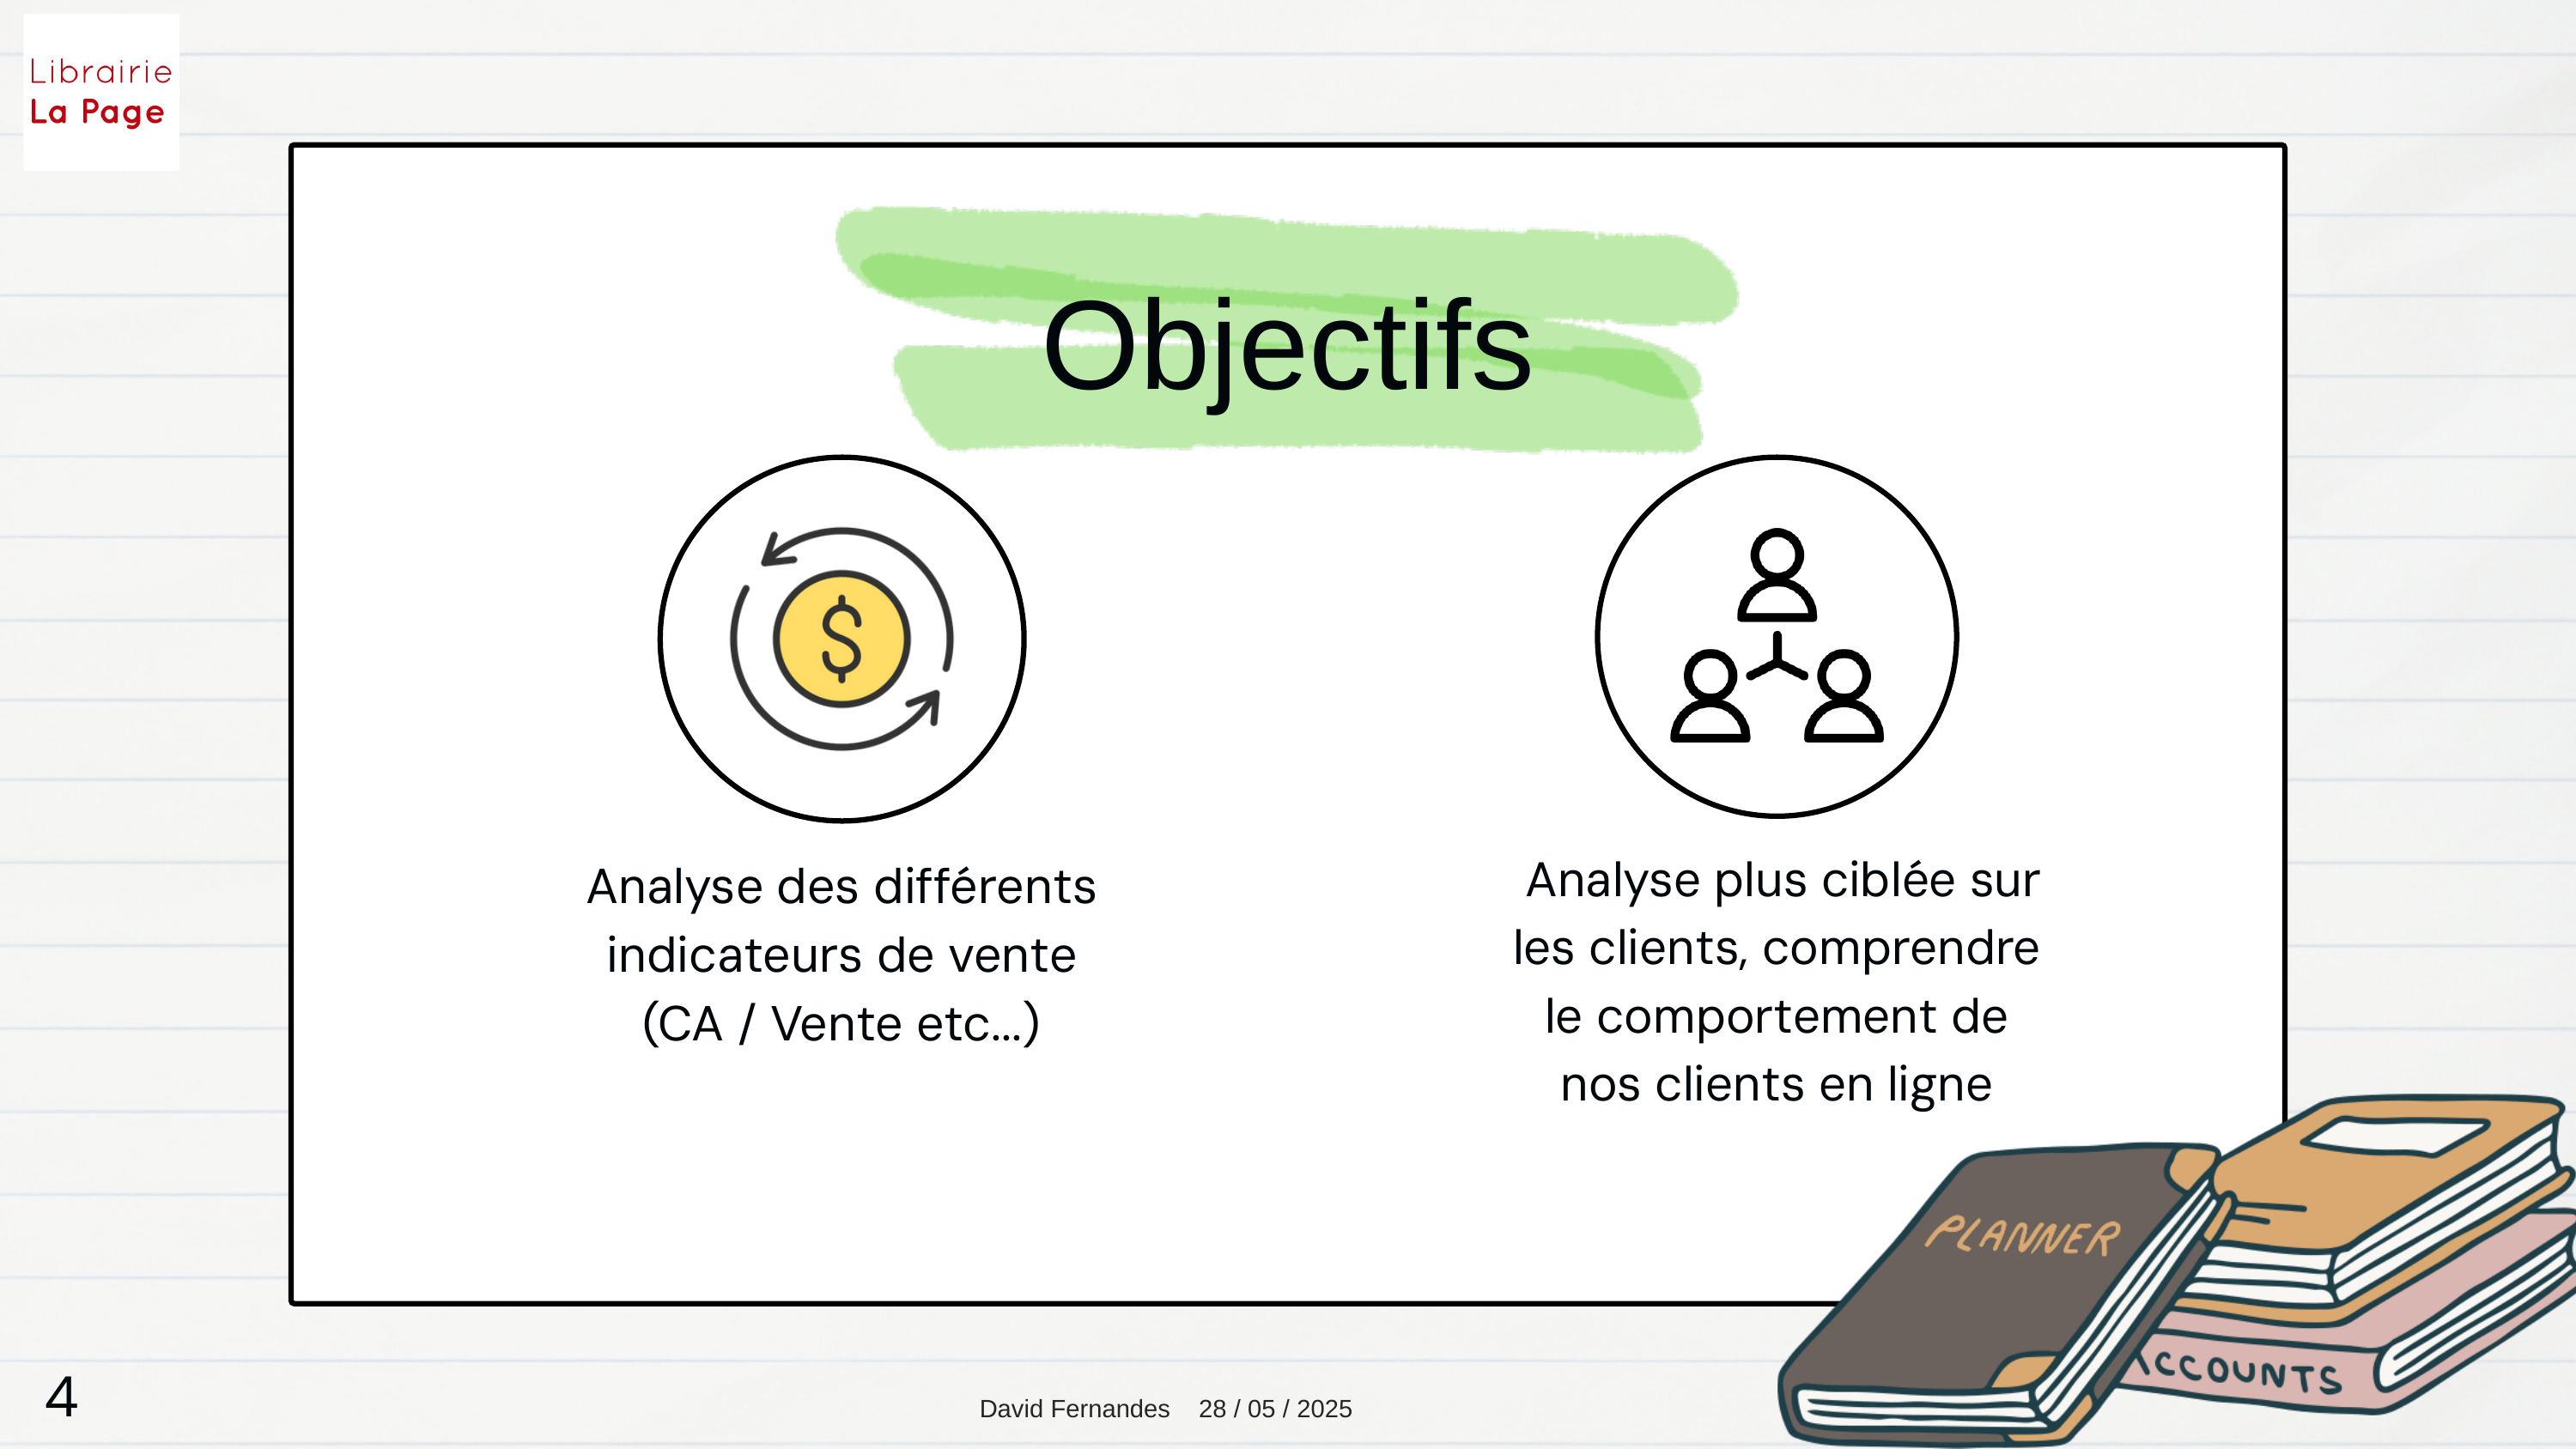

Objectifs

Analyse des différents indicateurs de vente
(CA / Vente etc...)

 Analyse plus ciblée sur les clients, comprendre le comportement de nos clients en ligne

4
David Fernandes    28 / 05 / 2025